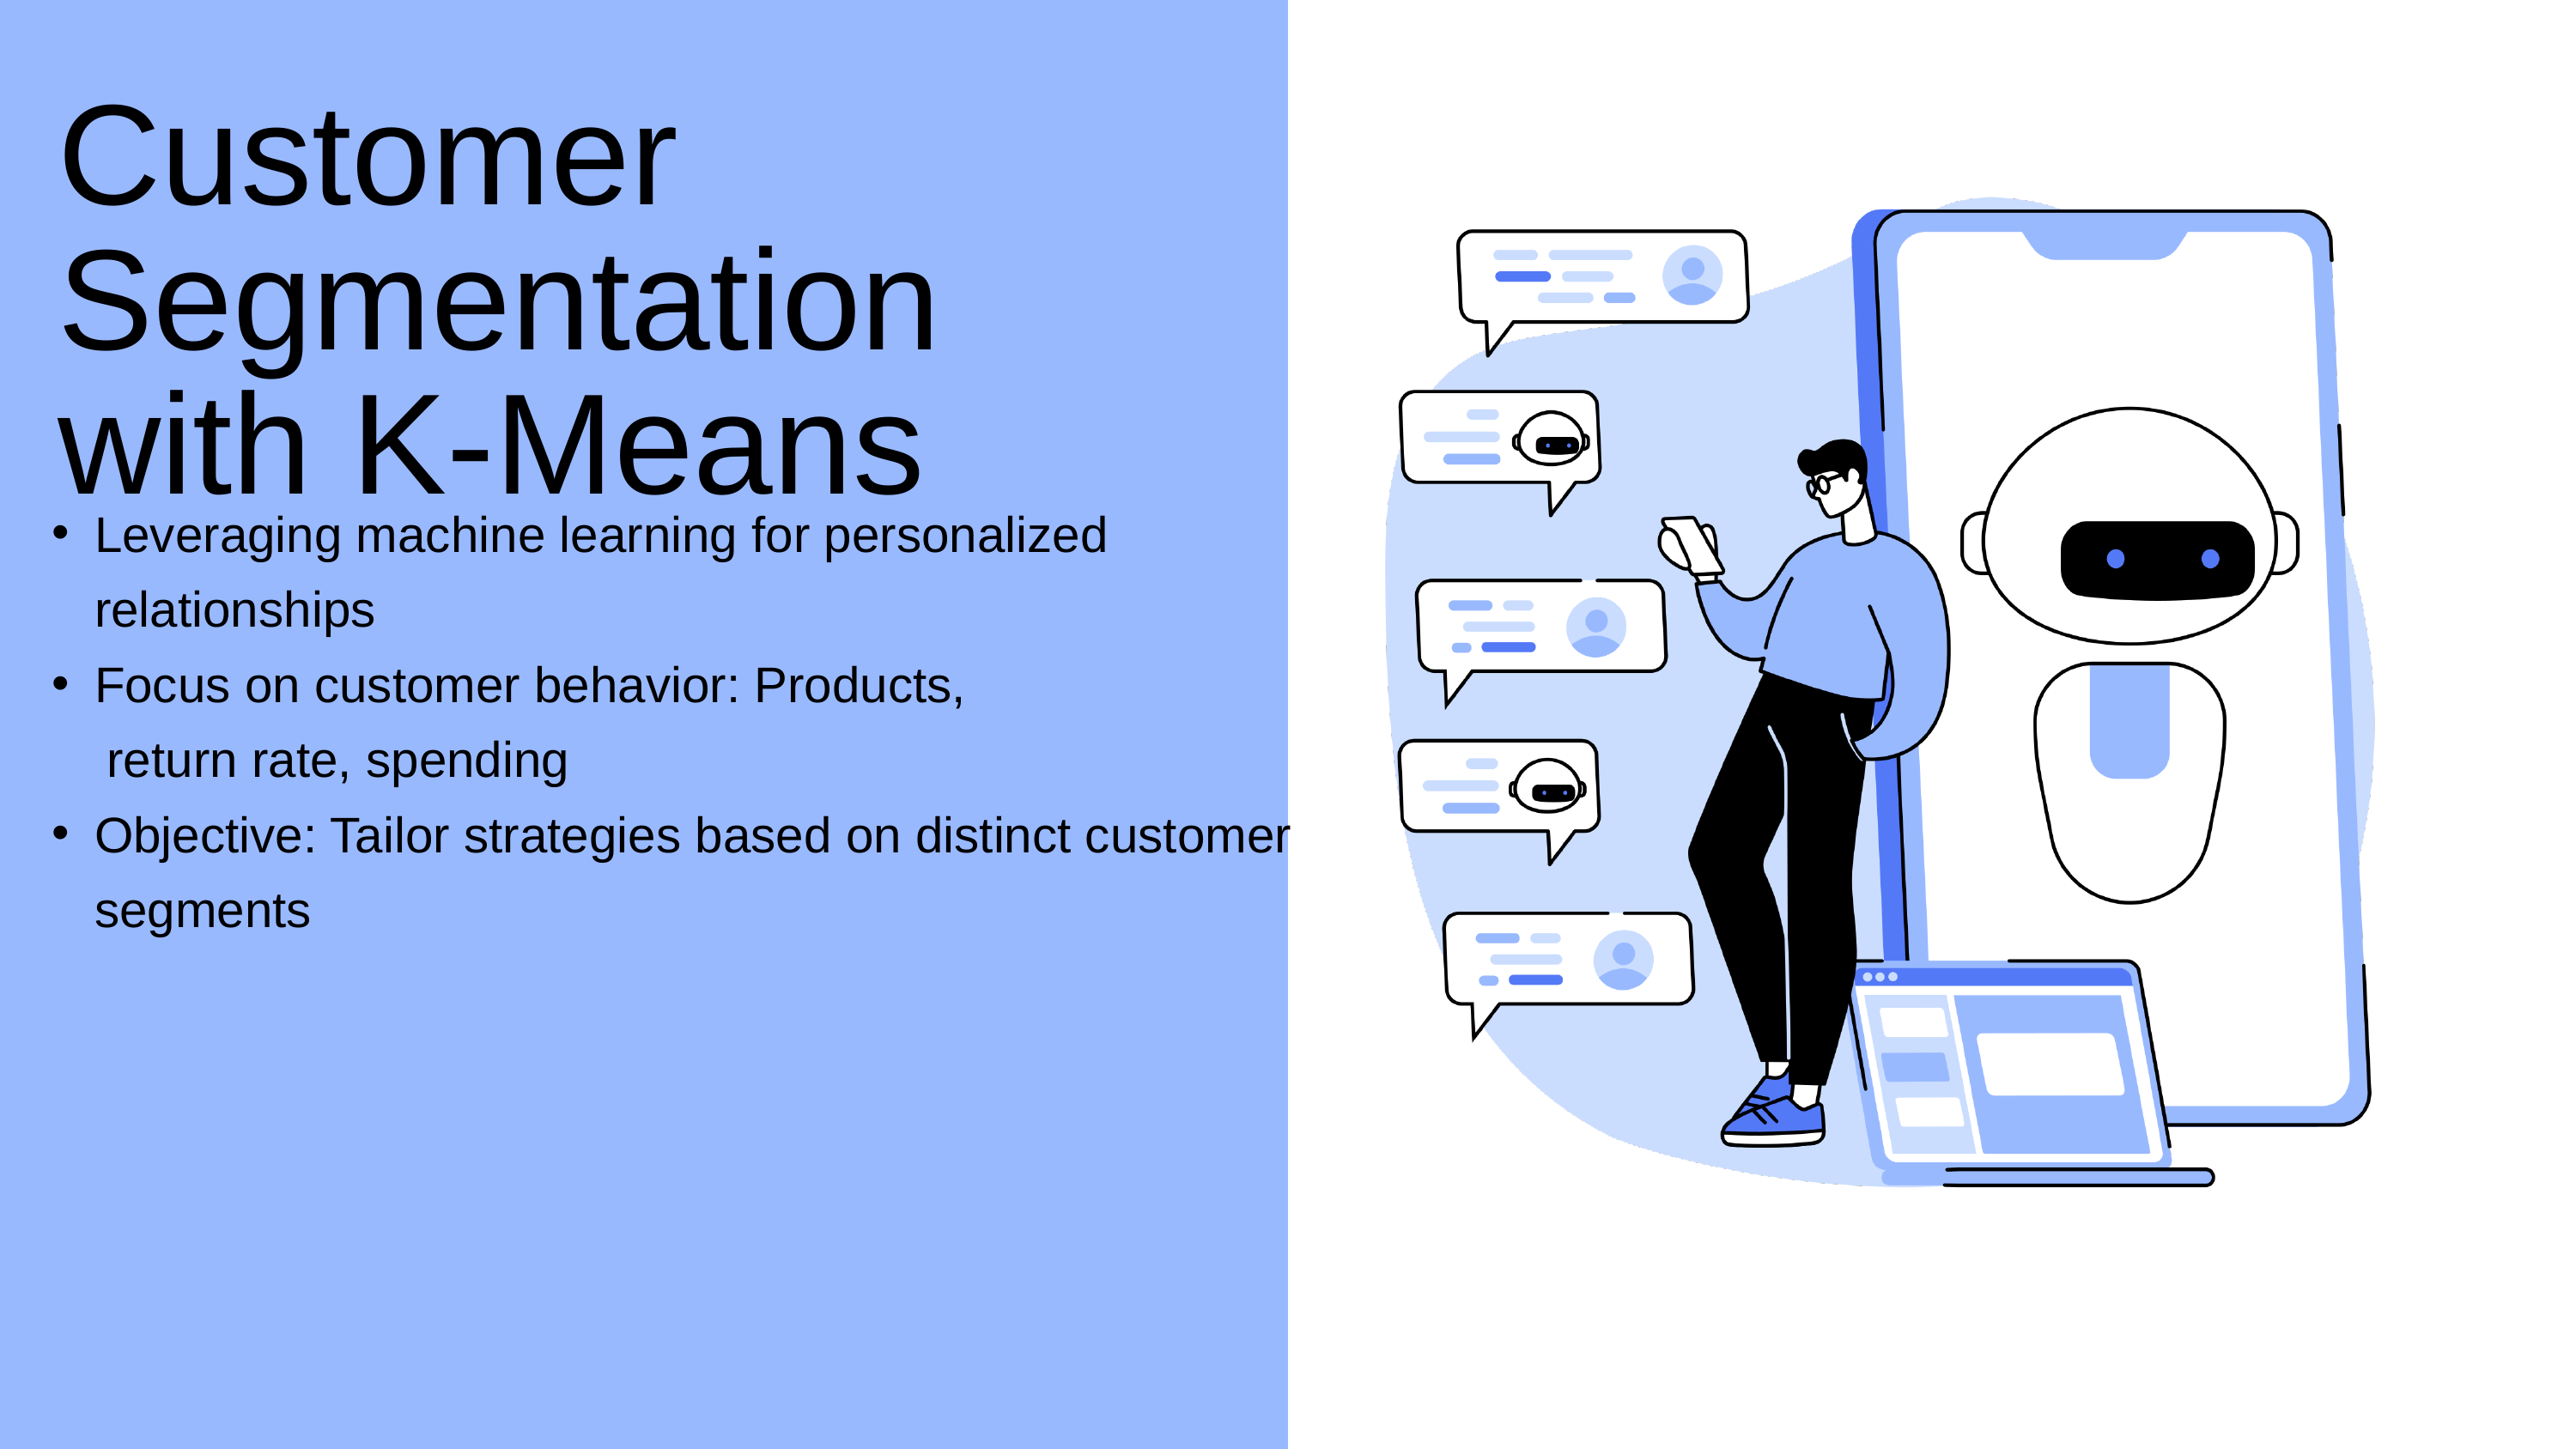

Customer Segmentation with K-Means

Leveraging machine learning for personalized relationships
Focus on customer behavior: Products,
       return rate, spending
Objective: Tailor strategies based on distinct customer segments